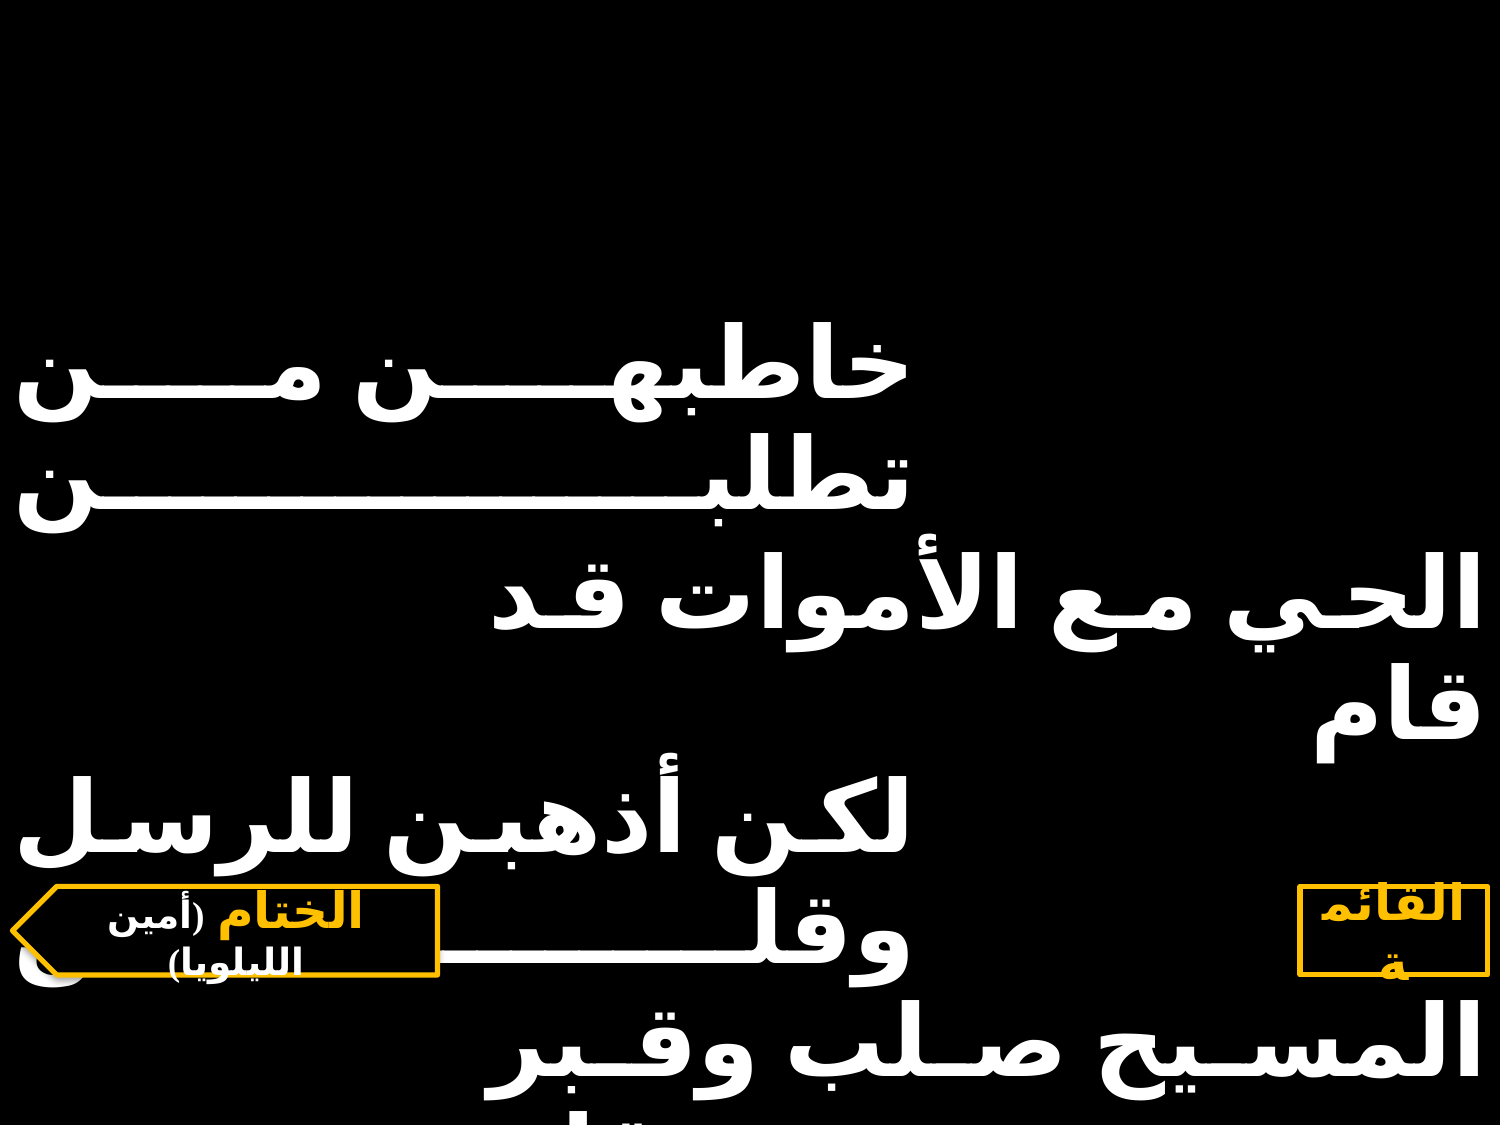

| خاطبهن من تطلبن |  |  |
| --- | --- | --- |
|  | الحي مع الأموات قد قام |  |
| لكن أذهبن للرسل وقلن |  |  |
|  | المسيح صلب وقبر ثم قام |  |
الختام (أمين الليلويا)
القائمة